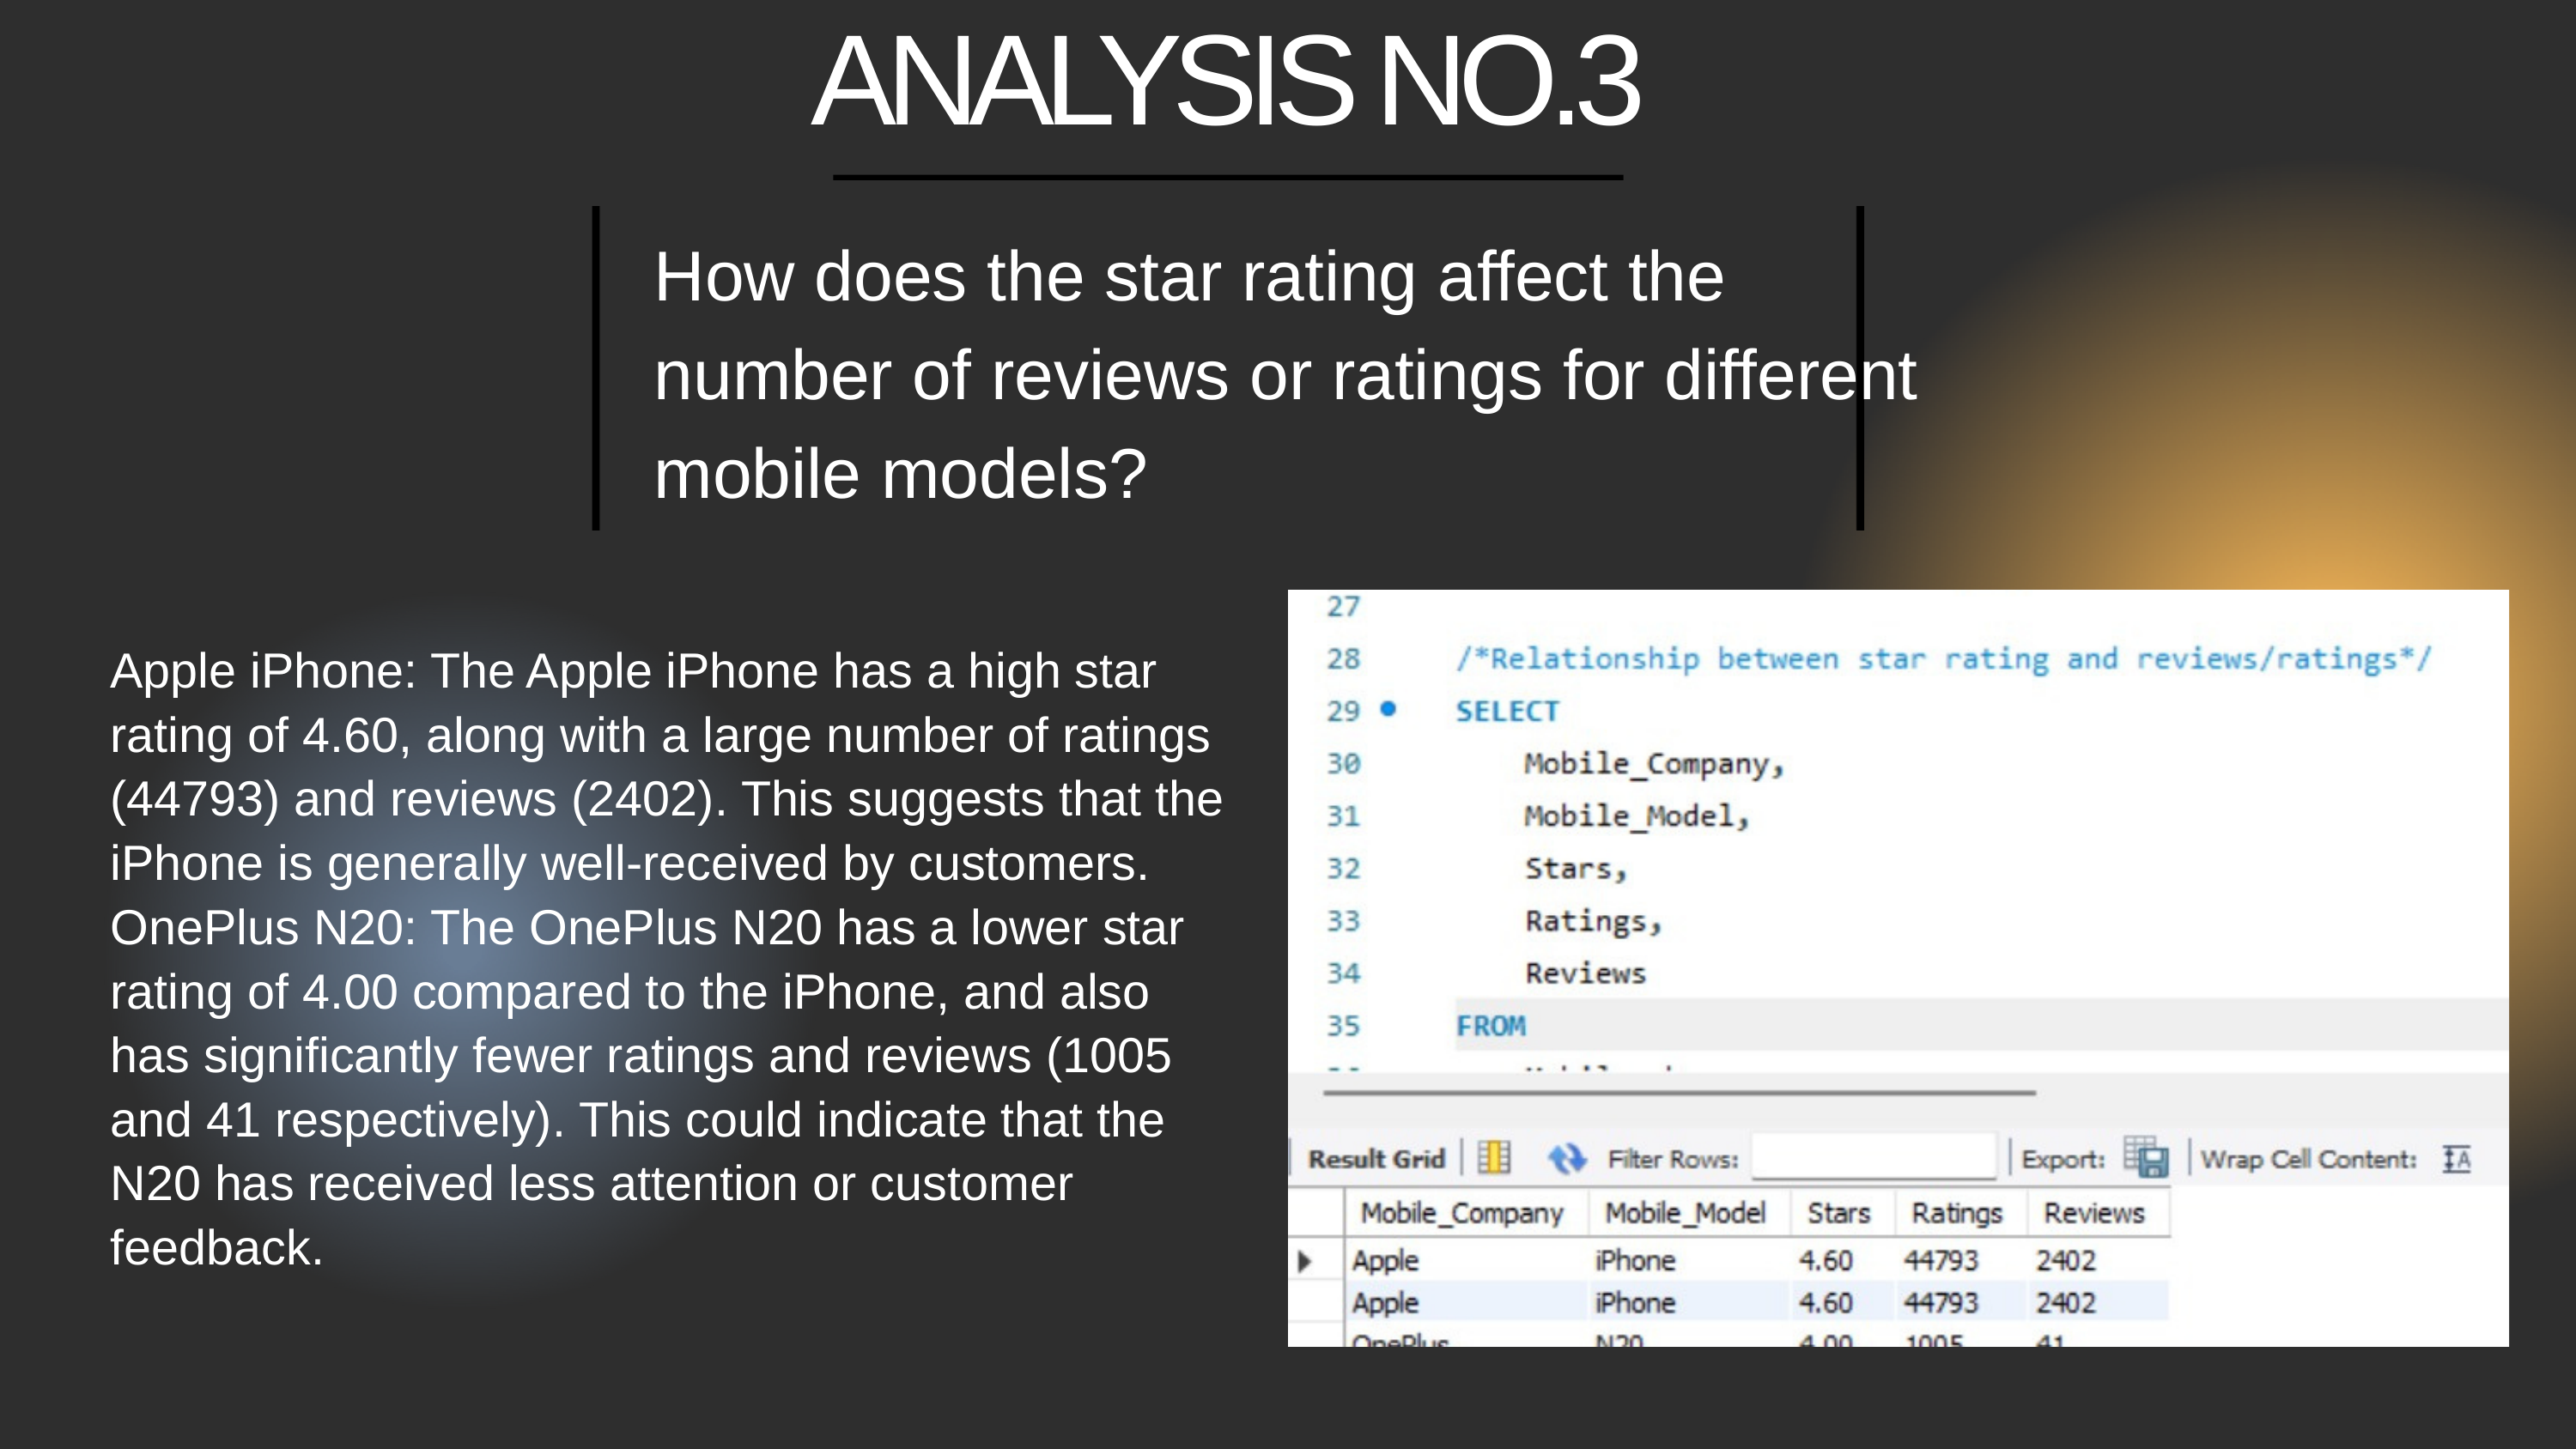

ANALYSIS NO.3

How does the star rating affect the number of reviews or ratings for different mobile models?

Apple iPhone: The Apple iPhone has a high star rating of 4.60, along with a large number of ratings (44793) and reviews (2402). This suggests that the iPhone is generally well-received by customers.
OnePlus N20: The OnePlus N20 has a lower star rating of 4.00 compared to the iPhone, and also has significantly fewer ratings and reviews (1005 and 41 respectively). This could indicate that the N20 has received less attention or customer feedback.